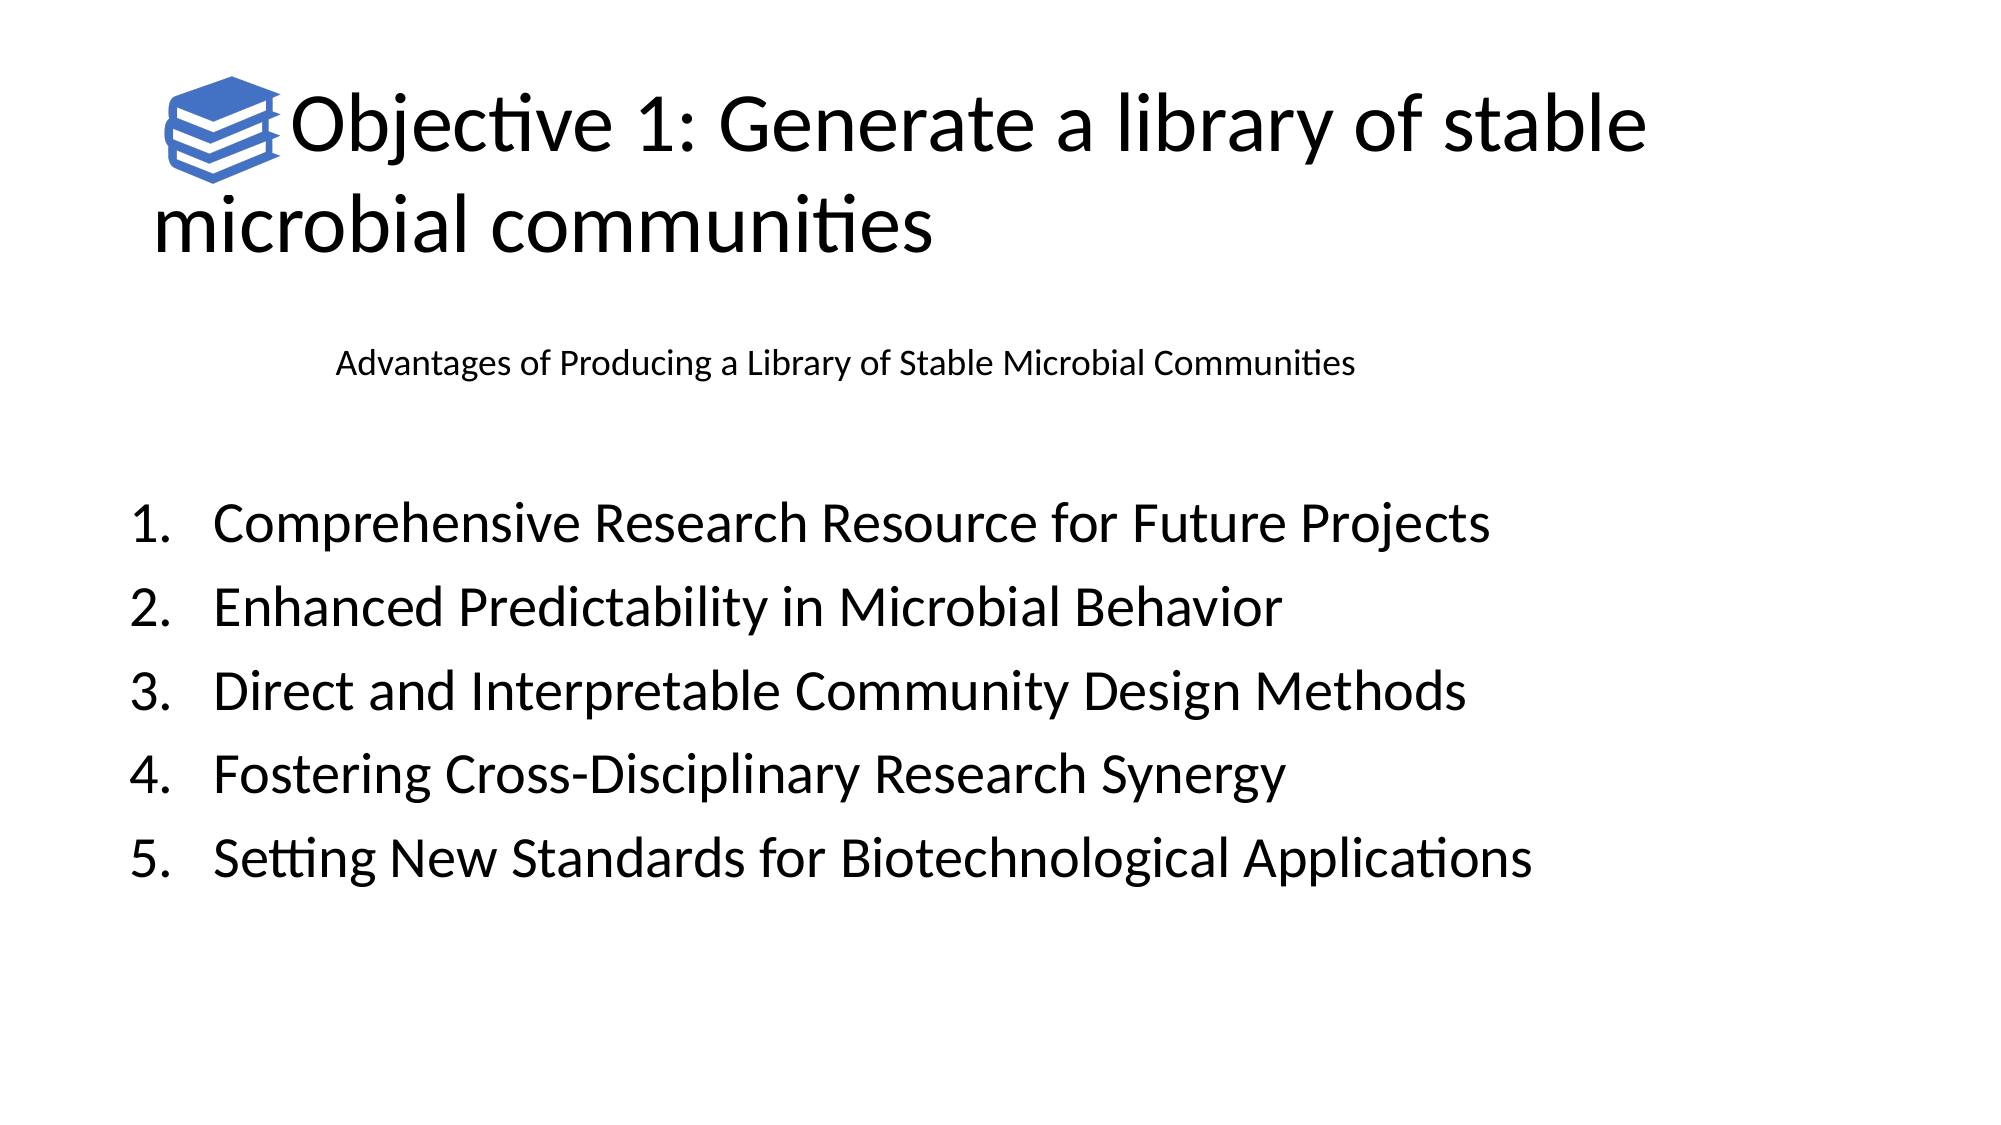

# Objective 1: Generate a library of stable microbial communities

Advantages of Producing a Library of Stable Microbial Communities
Comprehensive Research Resource for Future Projects
Enhanced Predictability in Microbial Behavior
Direct and Interpretable Community Design Methods
Fostering Cross-Disciplinary Research Synergy
Setting New Standards for Biotechnological Applications